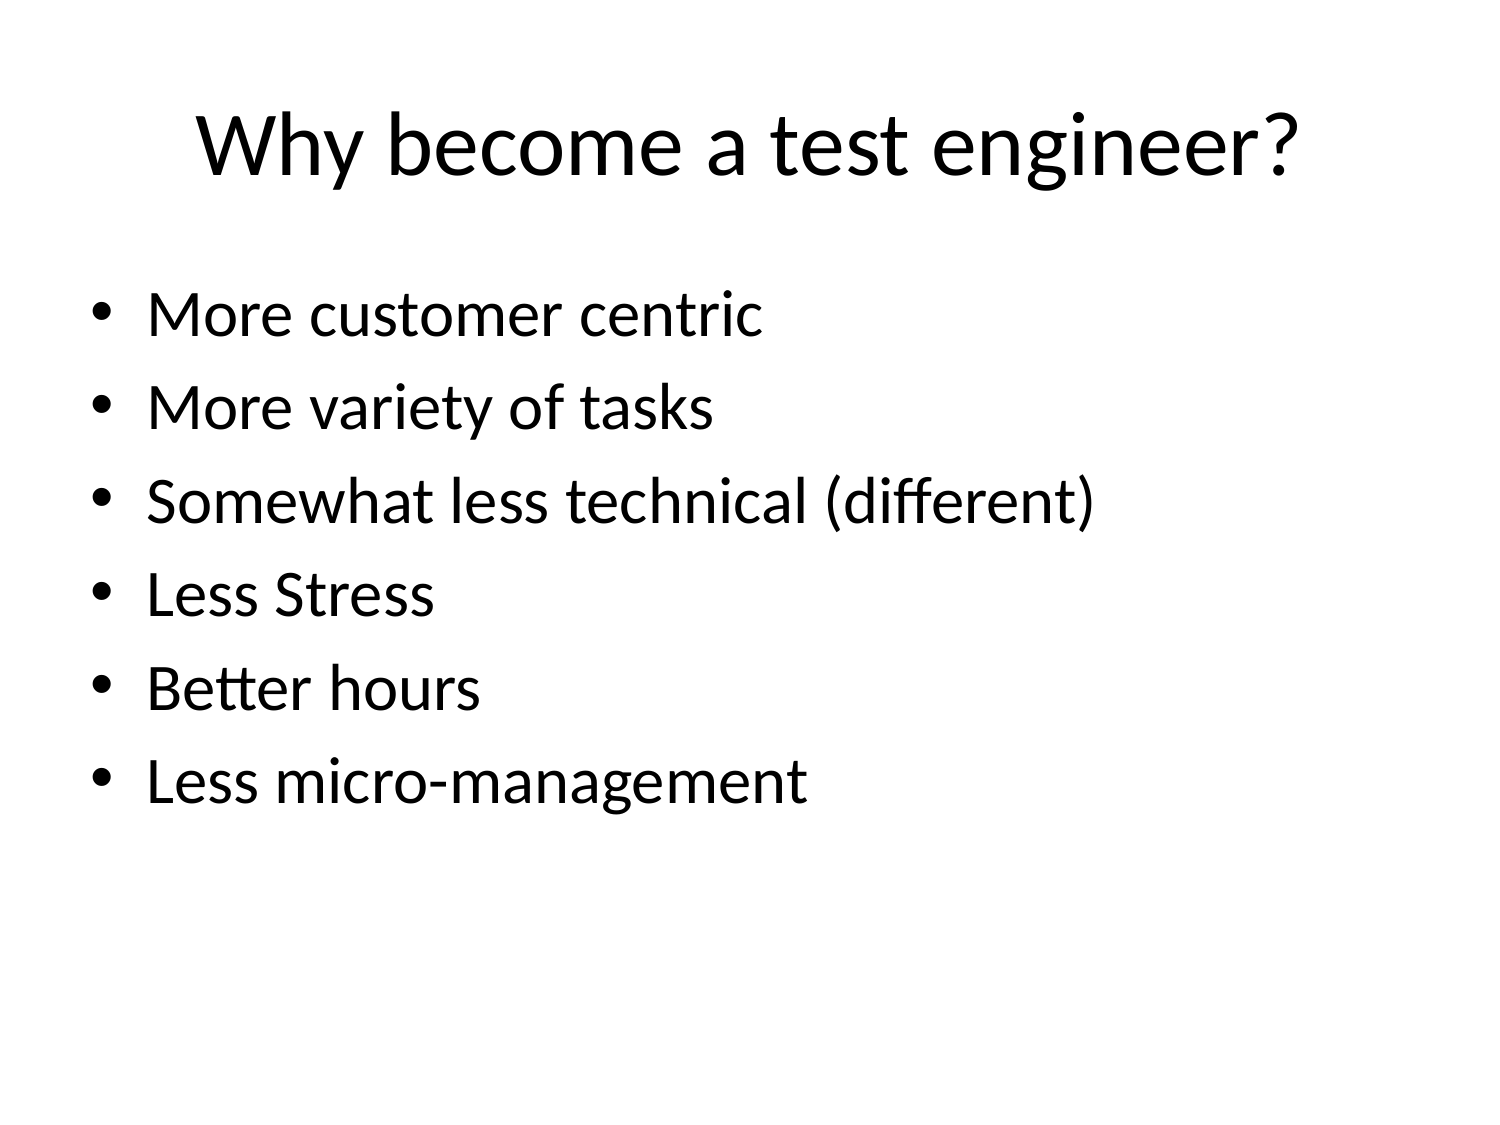

# Why become a test engineer?
More customer centric
More variety of tasks
Somewhat less technical (different)
Less Stress
Better hours
Less micro-management